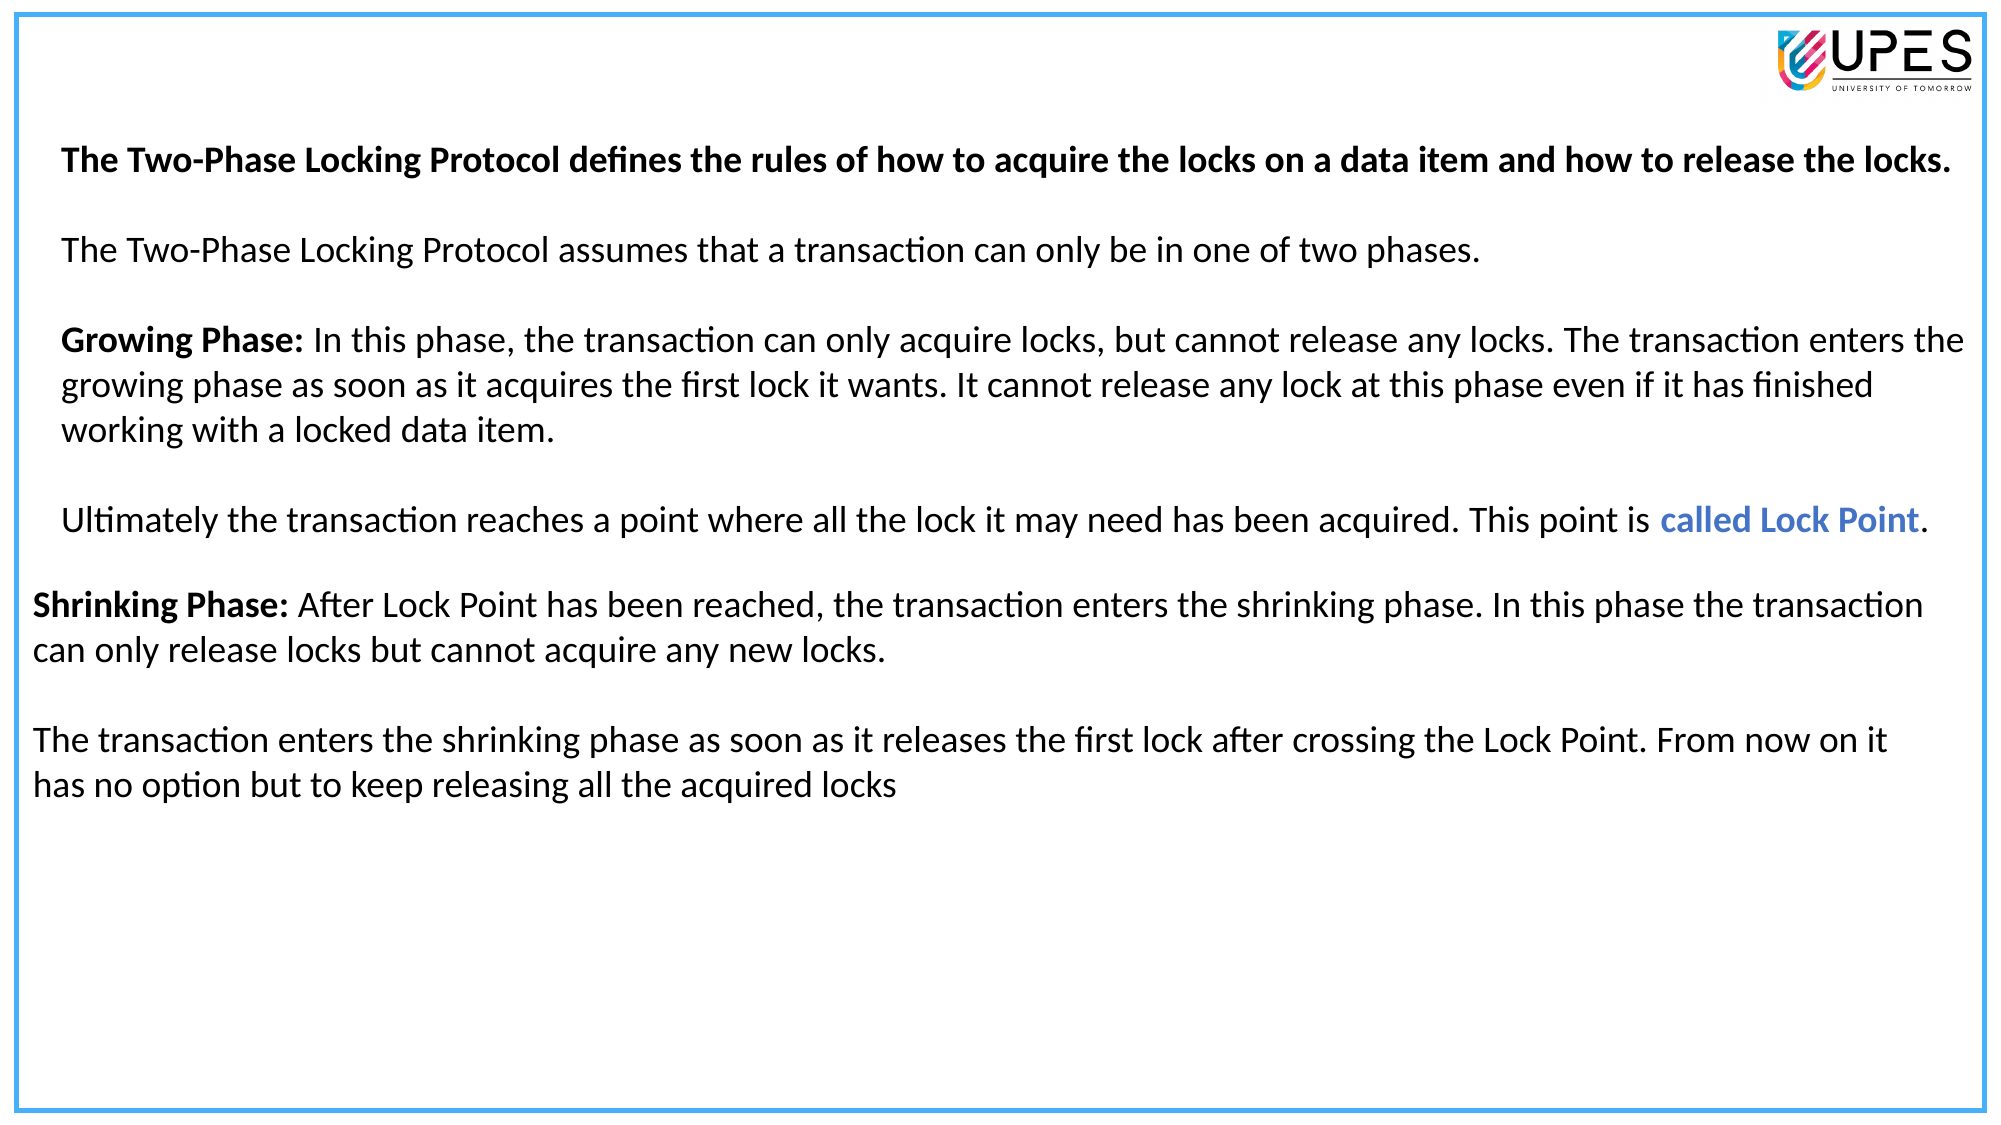

The Two-Phase Locking Protocol defines the rules of how to acquire the locks on a data item and how to release the locks.

The Two-Phase Locking Protocol assumes that a transaction can only be in one of two phases.

Growing Phase: In this phase, the transaction can only acquire locks, but cannot release any locks. The transaction enters the growing phase as soon as it acquires the first lock it wants. It cannot release any lock at this phase even if it has finished
working with a locked data item.

Ultimately the transaction reaches a point where all the lock it may need has been acquired. This point is called Lock Point.
Shrinking Phase: After Lock Point has been reached, the transaction enters the shrinking phase. In this phase the transaction can only release locks but cannot acquire any new locks.

The transaction enters the shrinking phase as soon as it releases the first lock after crossing the Lock Point. From now on it has no option but to keep releasing all the acquired locks